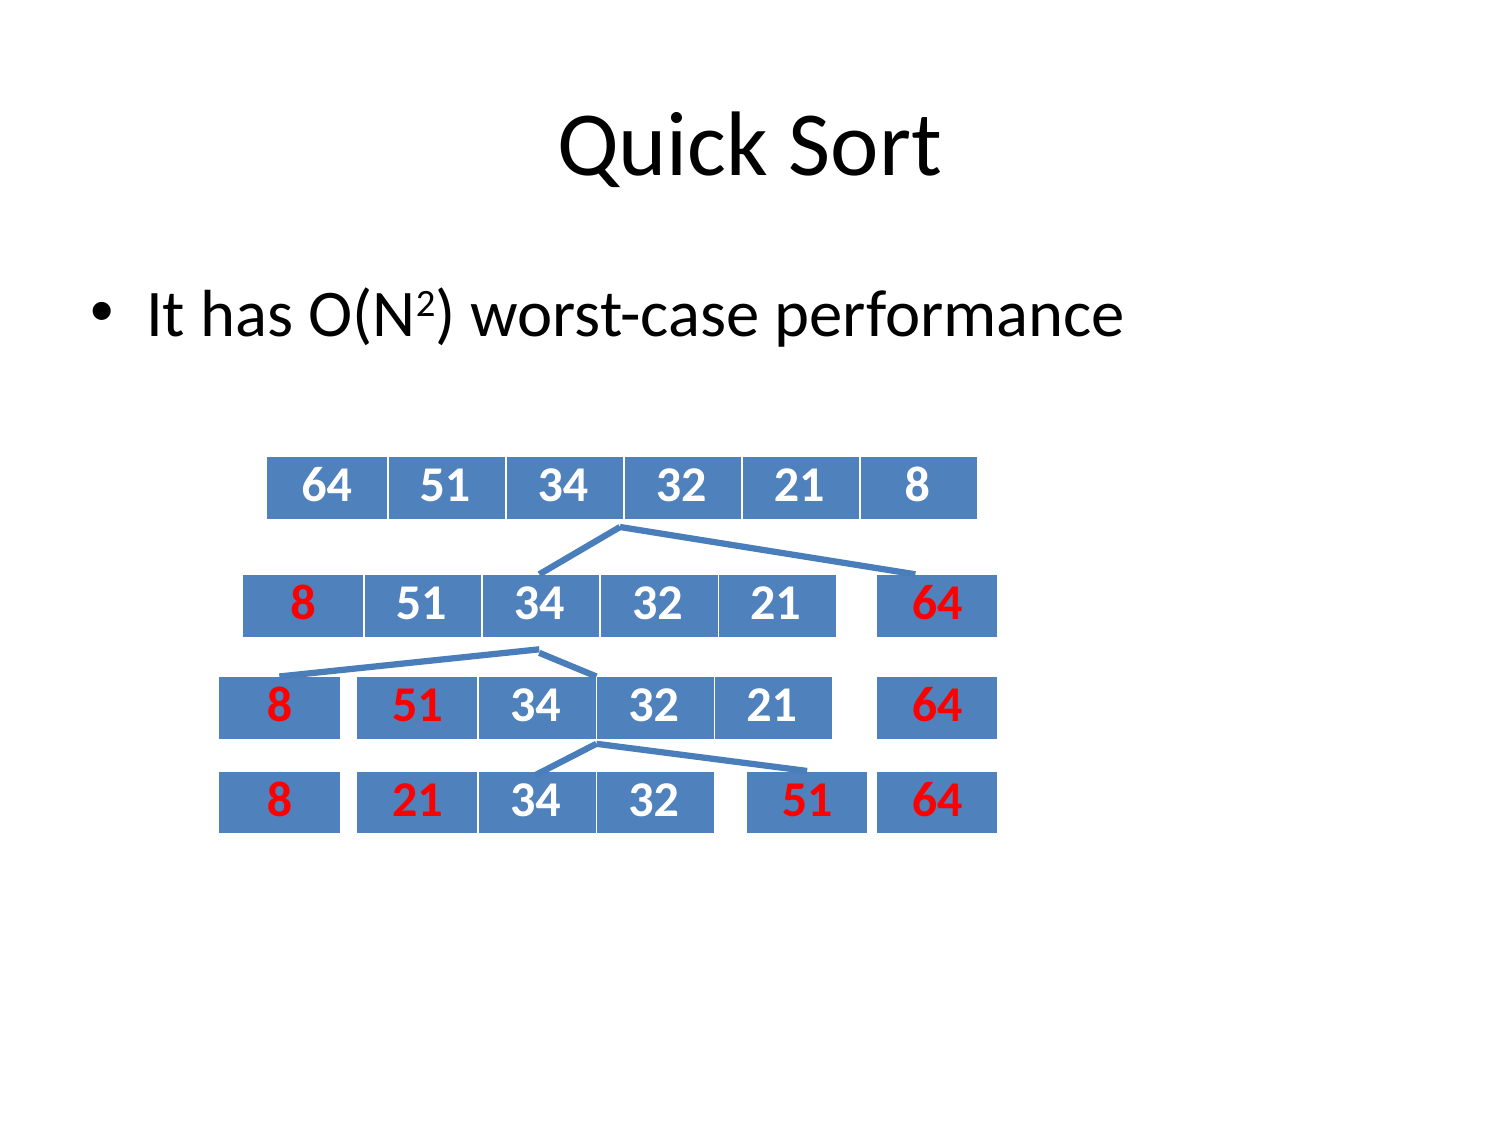

# Quick Sort
It has O(N2) worst-case performance
| 64 |
| --- |
| 51 |
| --- |
| 34 |
| --- |
| 32 |
| --- |
| 21 |
| --- |
| 8 |
| --- |
| 8 |
| --- |
| 51 |
| --- |
| 34 |
| --- |
| 32 |
| --- |
| 21 |
| --- |
| 64 |
| --- |
| 8 |
| --- |
| 51 |
| --- |
| 34 |
| --- |
| 32 |
| --- |
| 21 |
| --- |
| 64 |
| --- |
| 8 |
| --- |
| 21 |
| --- |
| 34 |
| --- |
| 32 |
| --- |
| 51 |
| --- |
| 64 |
| --- |